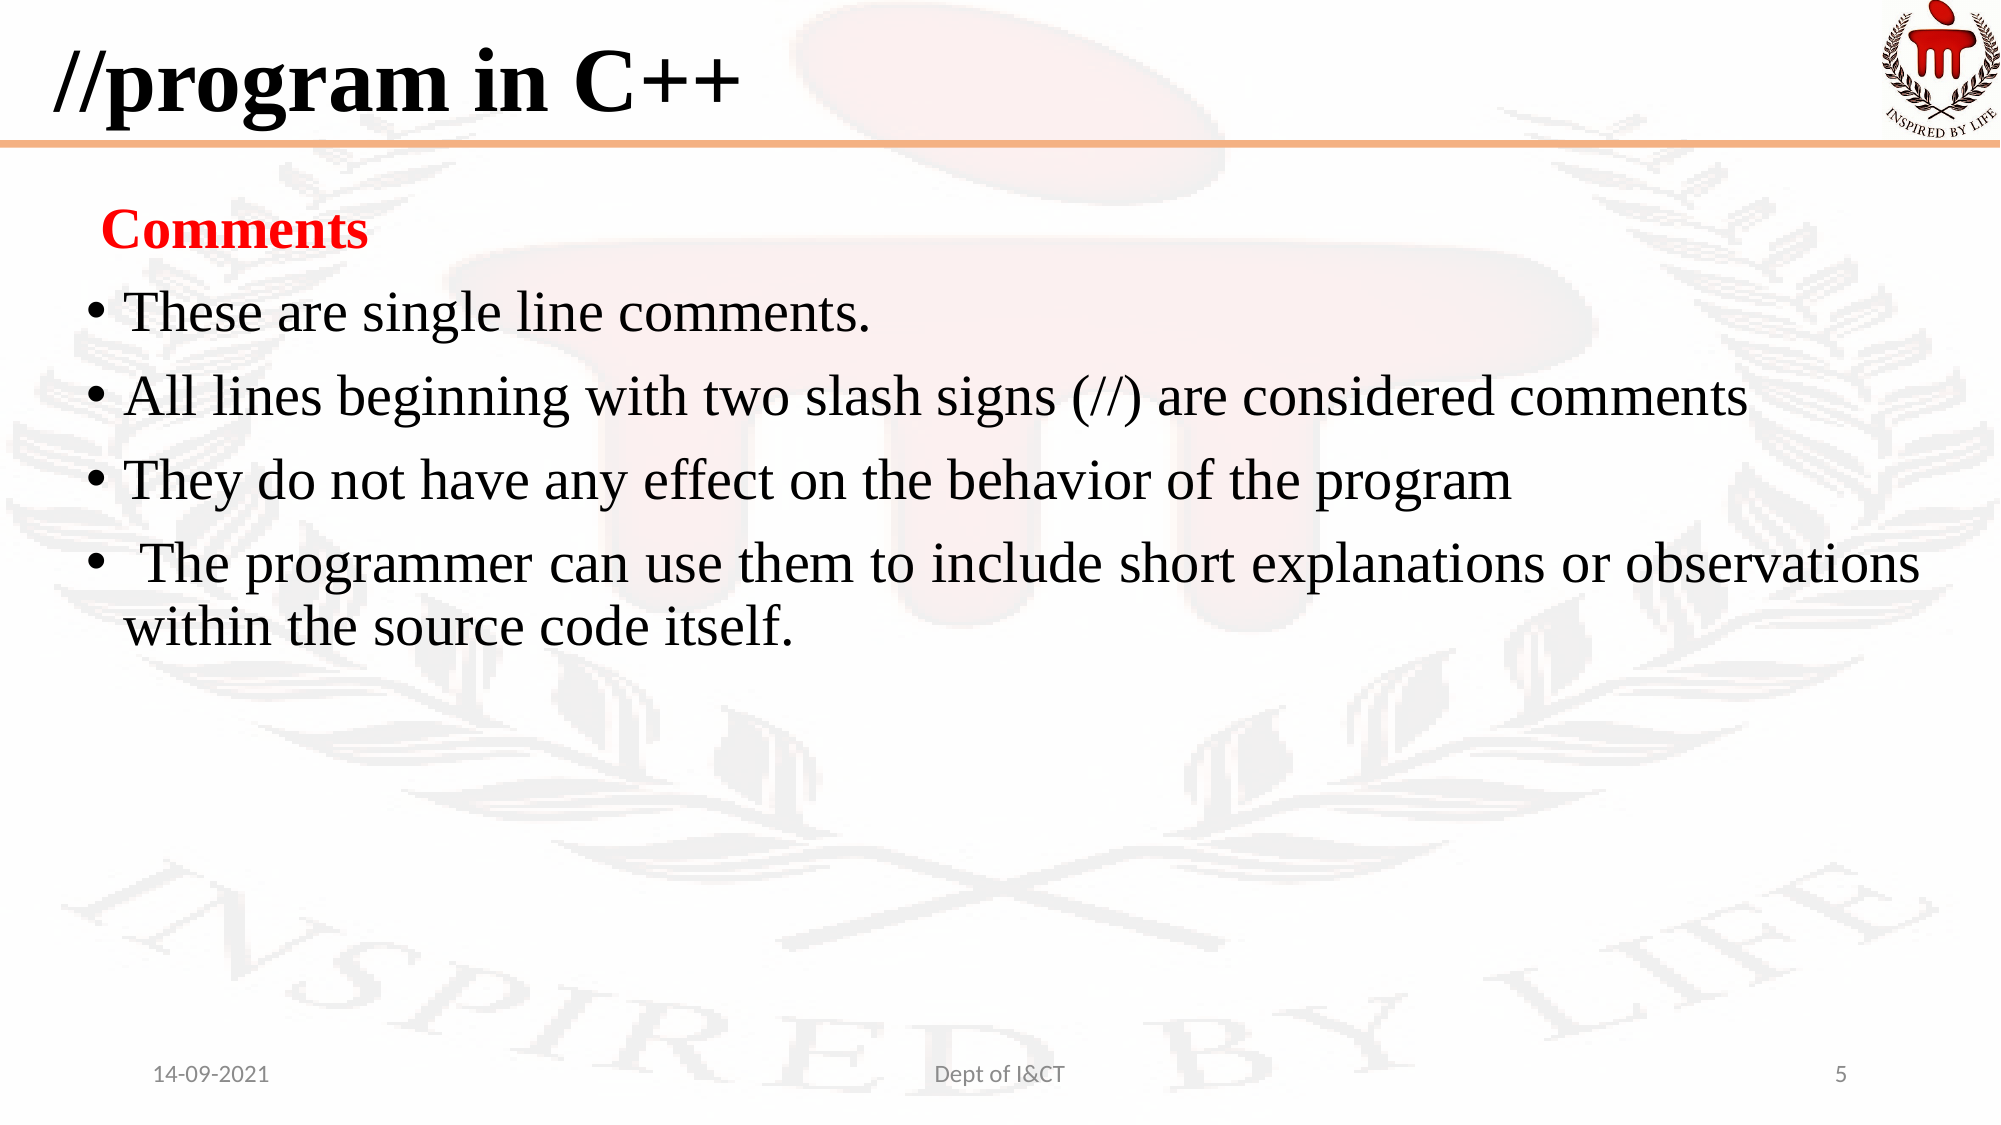

# //program in C++
 Comments
These are single line comments.
All lines beginning with two slash signs (//) are considered comments
They do not have any effect on the behavior of the program
 The programmer can use them to include short explanations or observations within the source code itself.
14-09-2021
Dept of I&CT
5